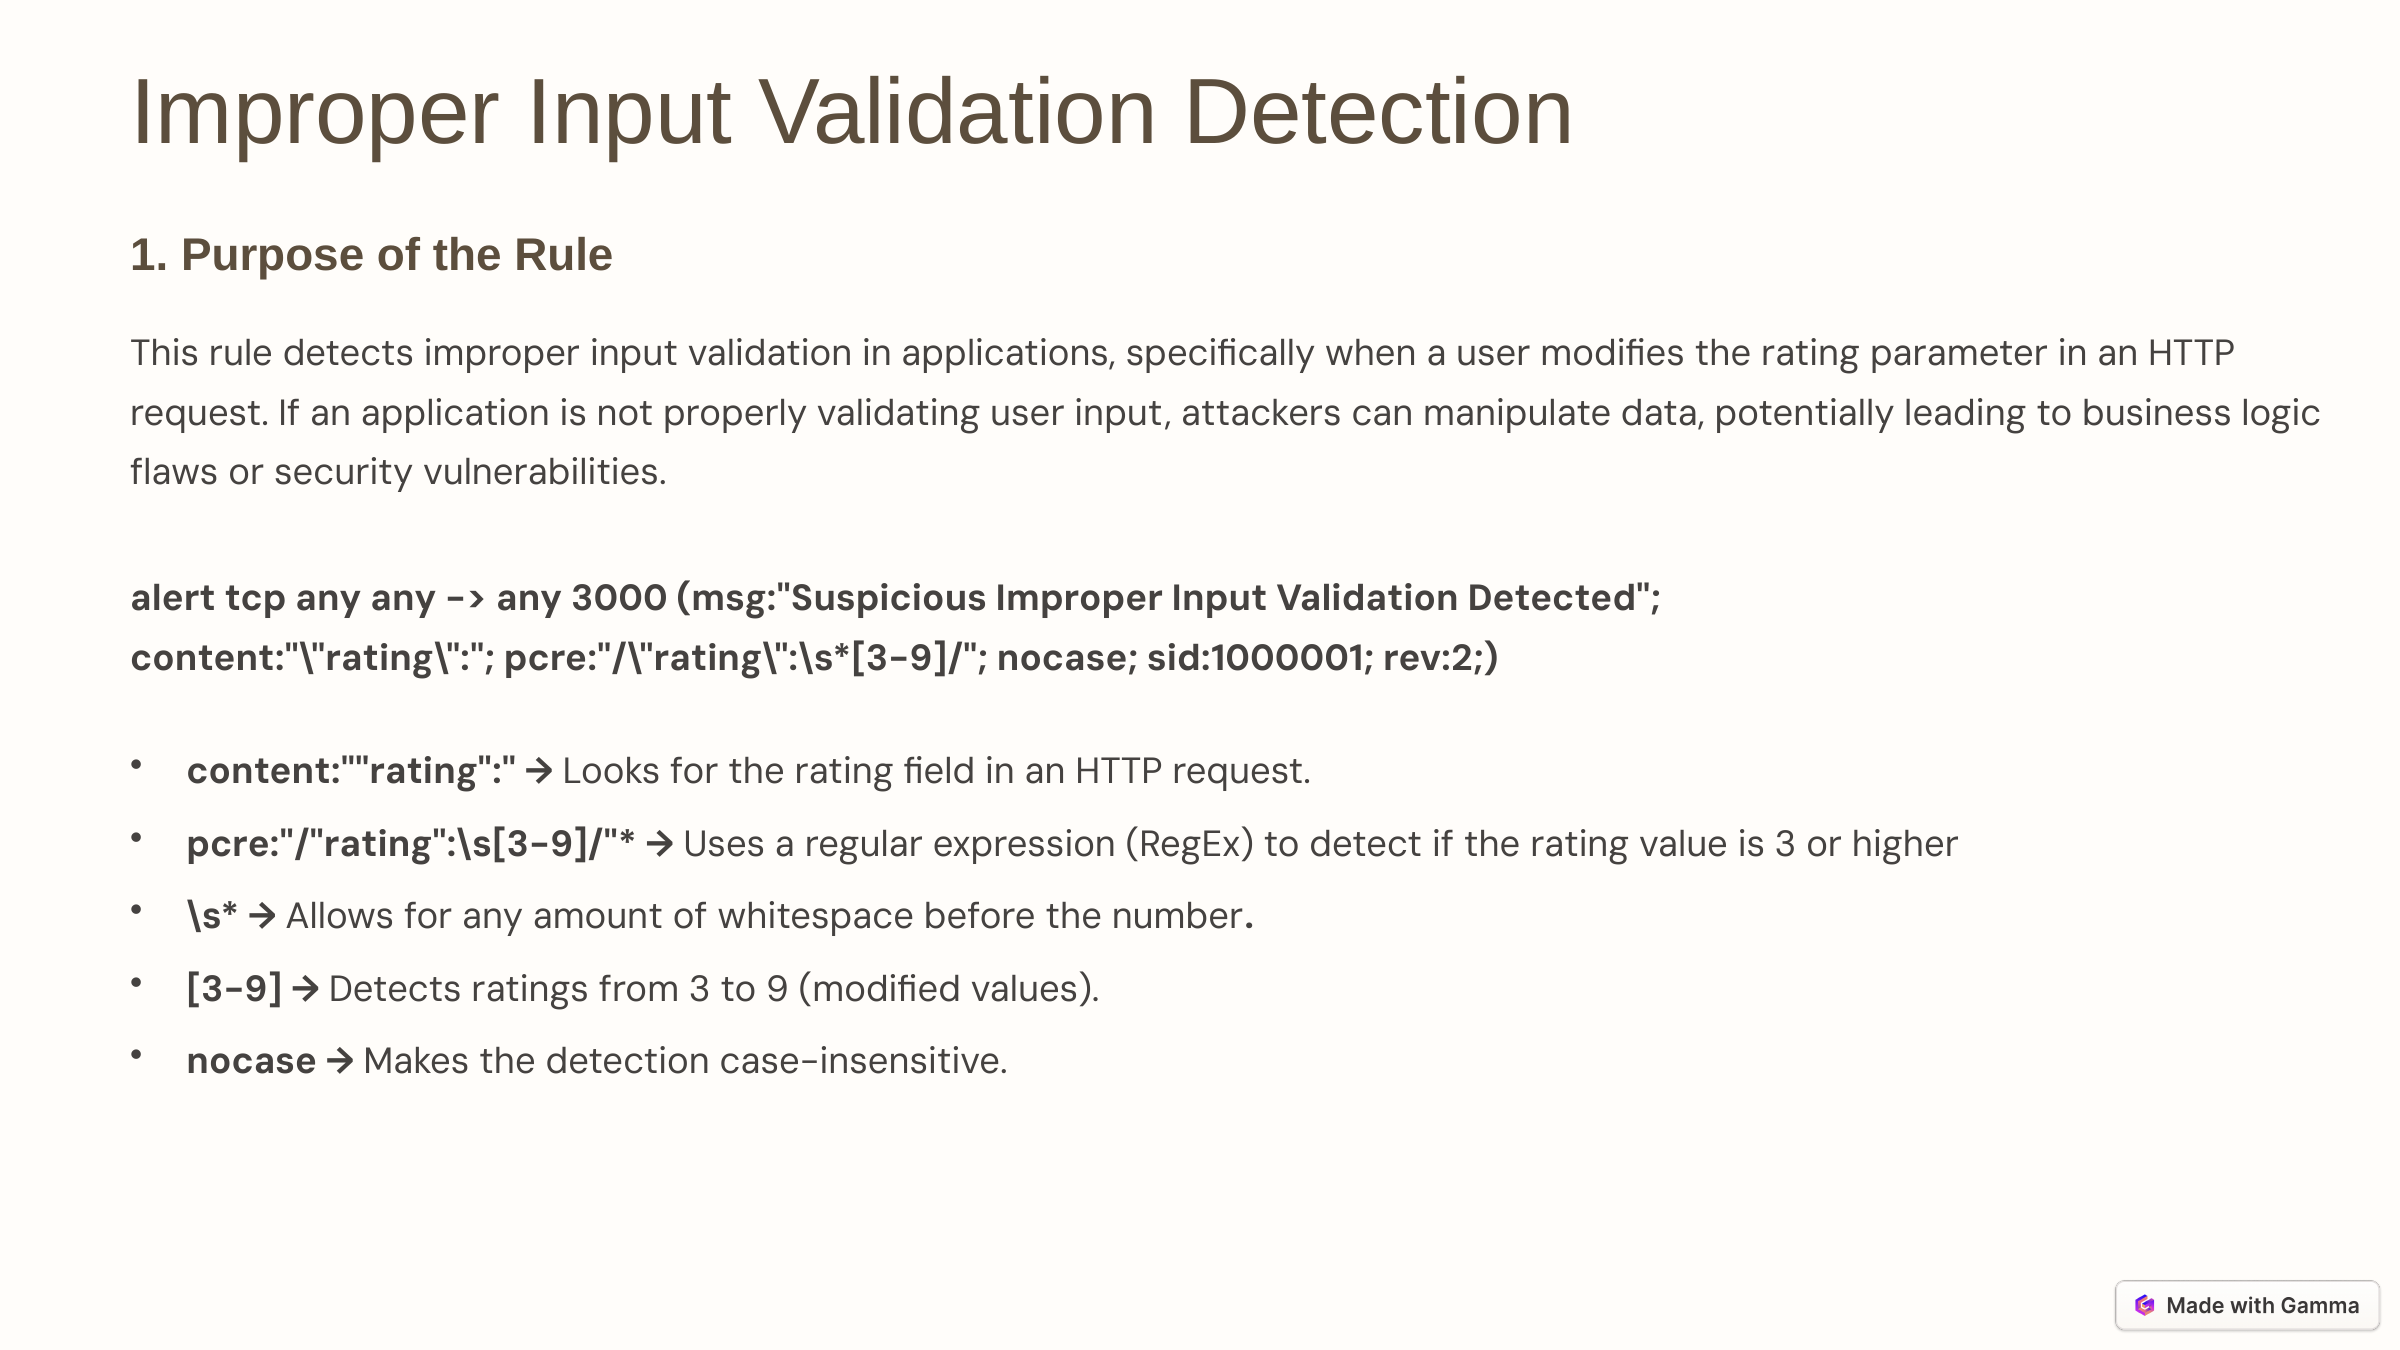

Improper Input Validation Detection
1. Purpose of the Rule
This rule detects improper input validation in applications, specifically when a user modifies the rating parameter in an HTTP request. If an application is not properly validating user input, attackers can manipulate data, potentially leading to business logic flaws or security vulnerabilities.
alert tcp any any -> any 3000 (msg:"Suspicious Improper Input Validation Detected";
content:"\"rating\":"; pcre:"/\"rating\":\s*[3-9]/"; nocase; sid:1000001; rev:2;)
content:""rating":" → Looks for the rating field in an HTTP request.

pcre:"/"rating":\s[3-9]/"* → Uses a regular expression (RegEx) to detect if the rating value is 3 or higher
\s* → Allows for any amount of whitespace before the number.
[3-9] → Detects ratings from 3 to 9 (modified values).
nocase → Makes the detection case-insensitive.